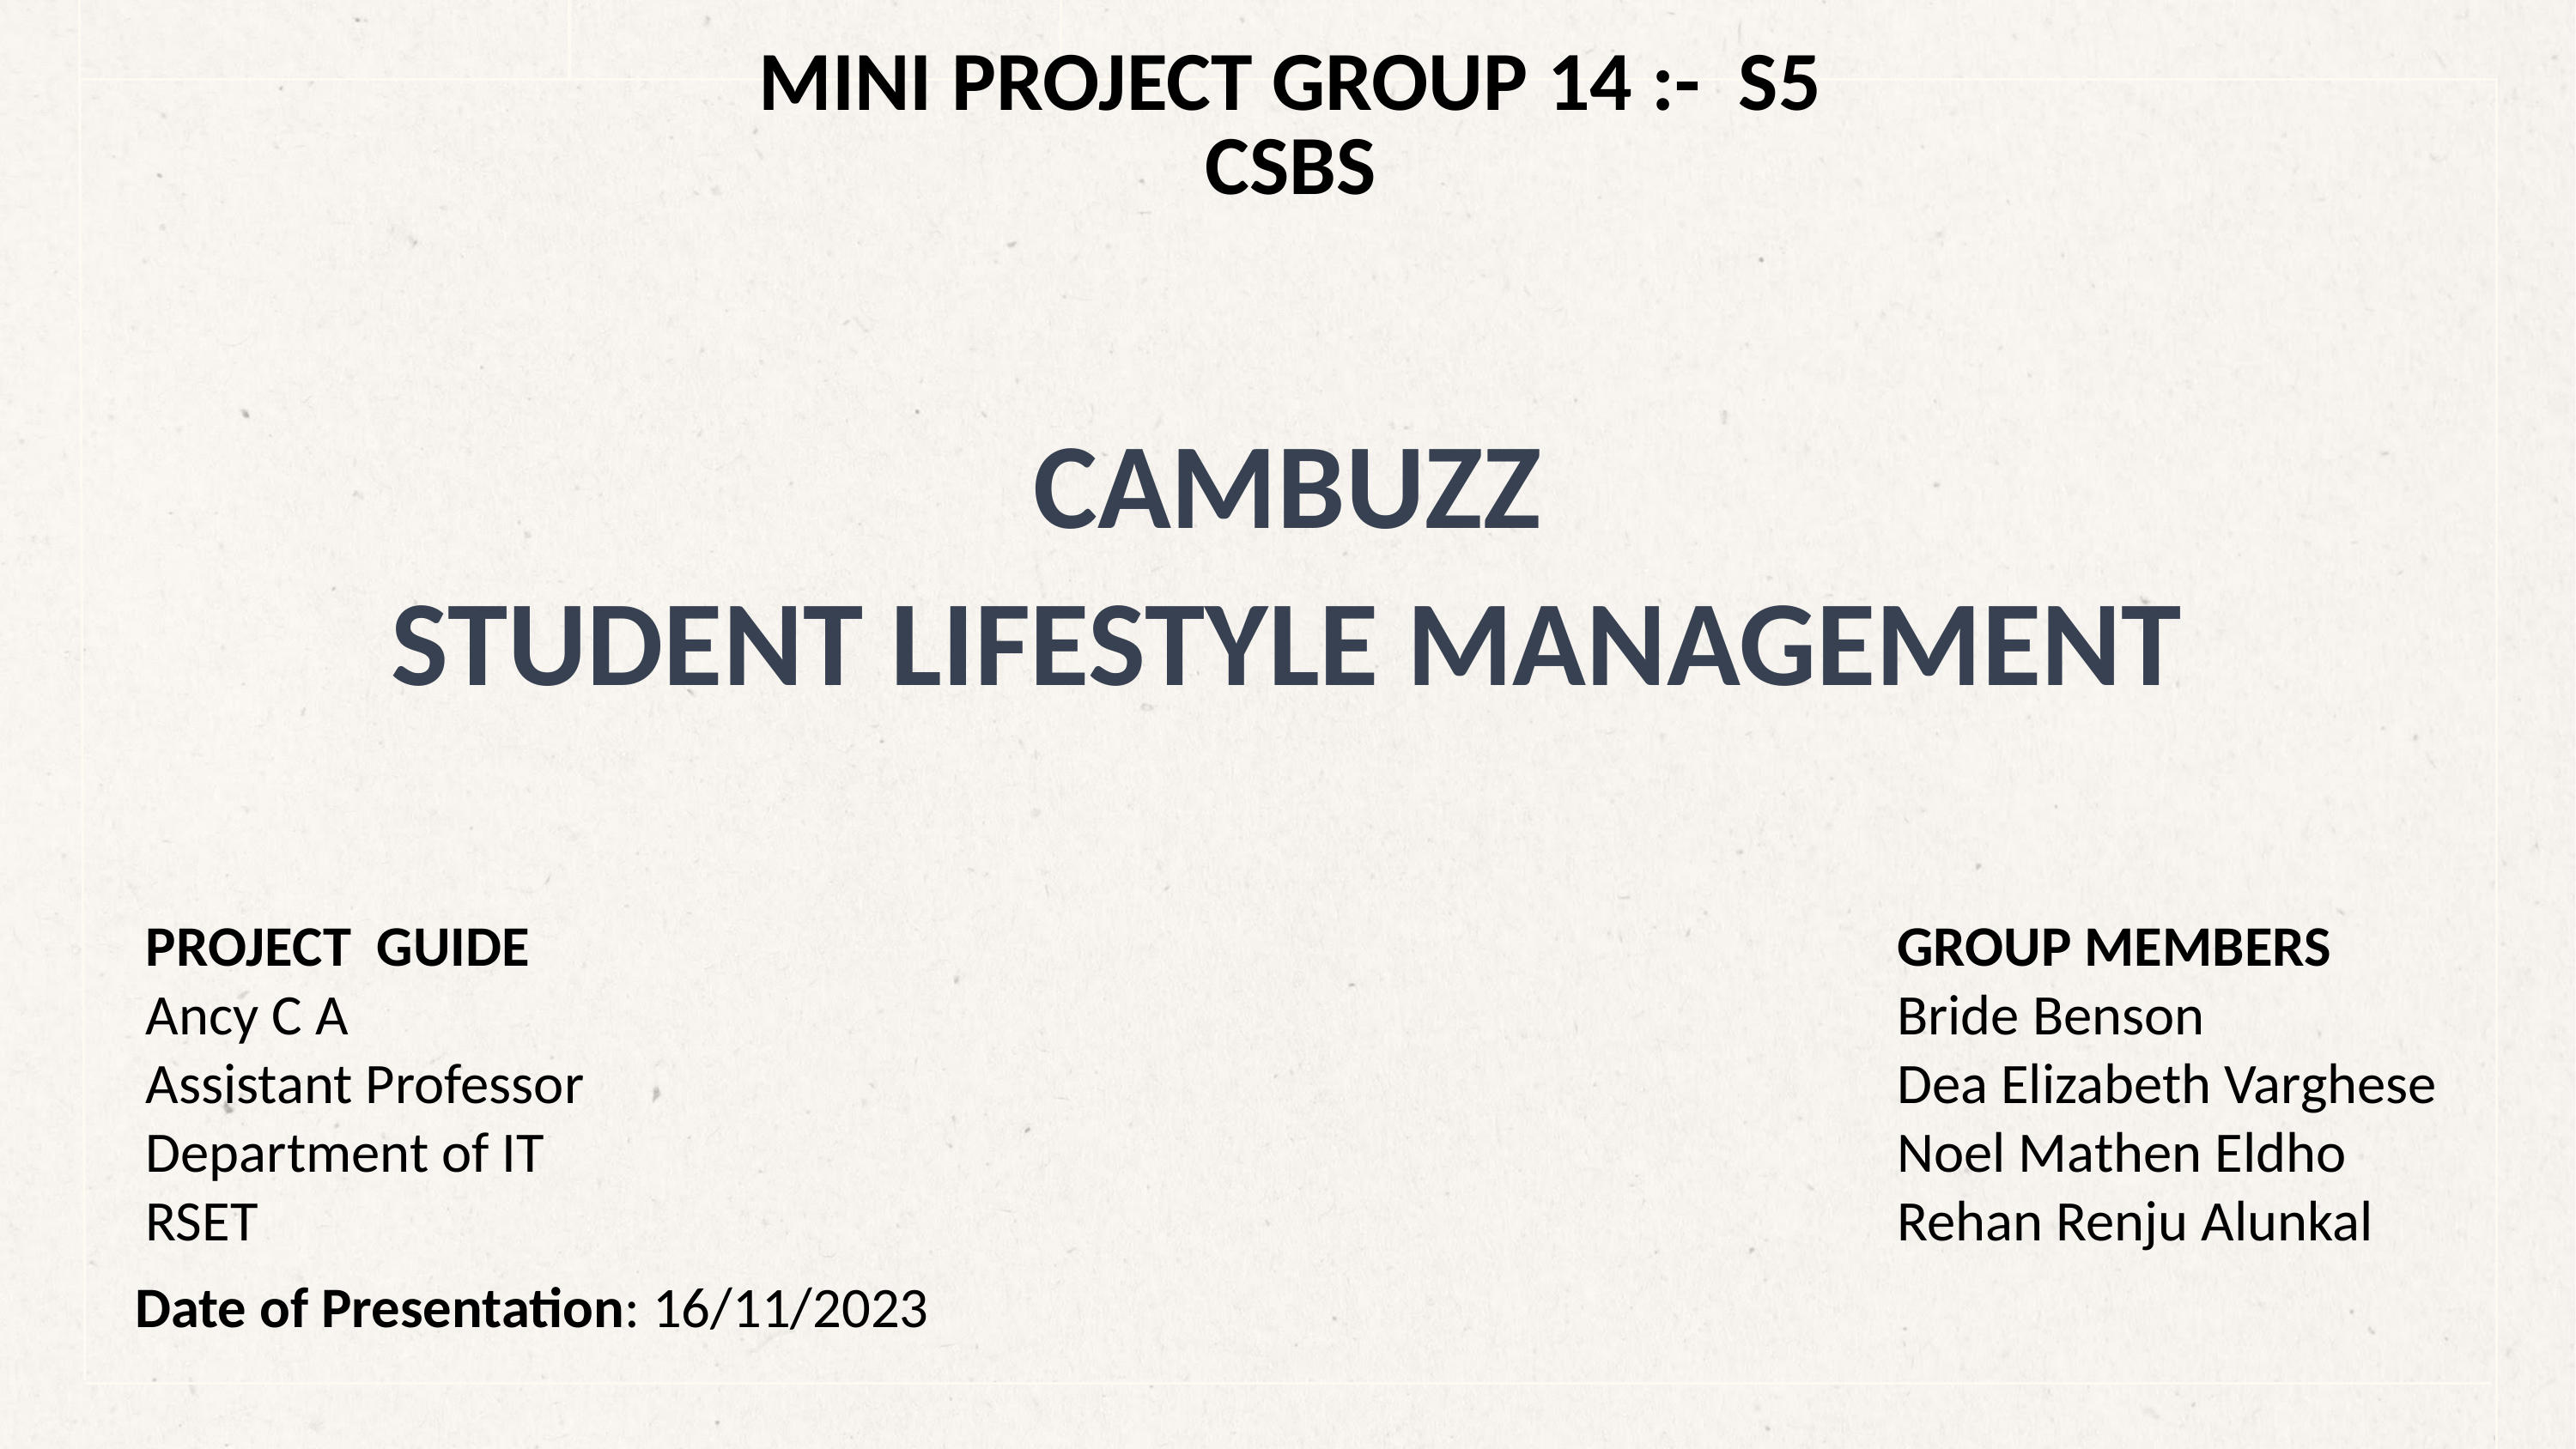

# MINI PROJECT GROUP 14 :-  S5 CSBS

CAMBUZZ
STUDENT LIFESTYLE MANAGEMENT
PROJECT  GUIDE
Ancy C A
Assistant Professor
Department of IT
RSET
GROUP MEMBERS
Bride Benson
Dea Elizabeth Varghese
Noel Mathen Eldho
Rehan Renju Alunkal
Date of Presentation: 16/11/2023